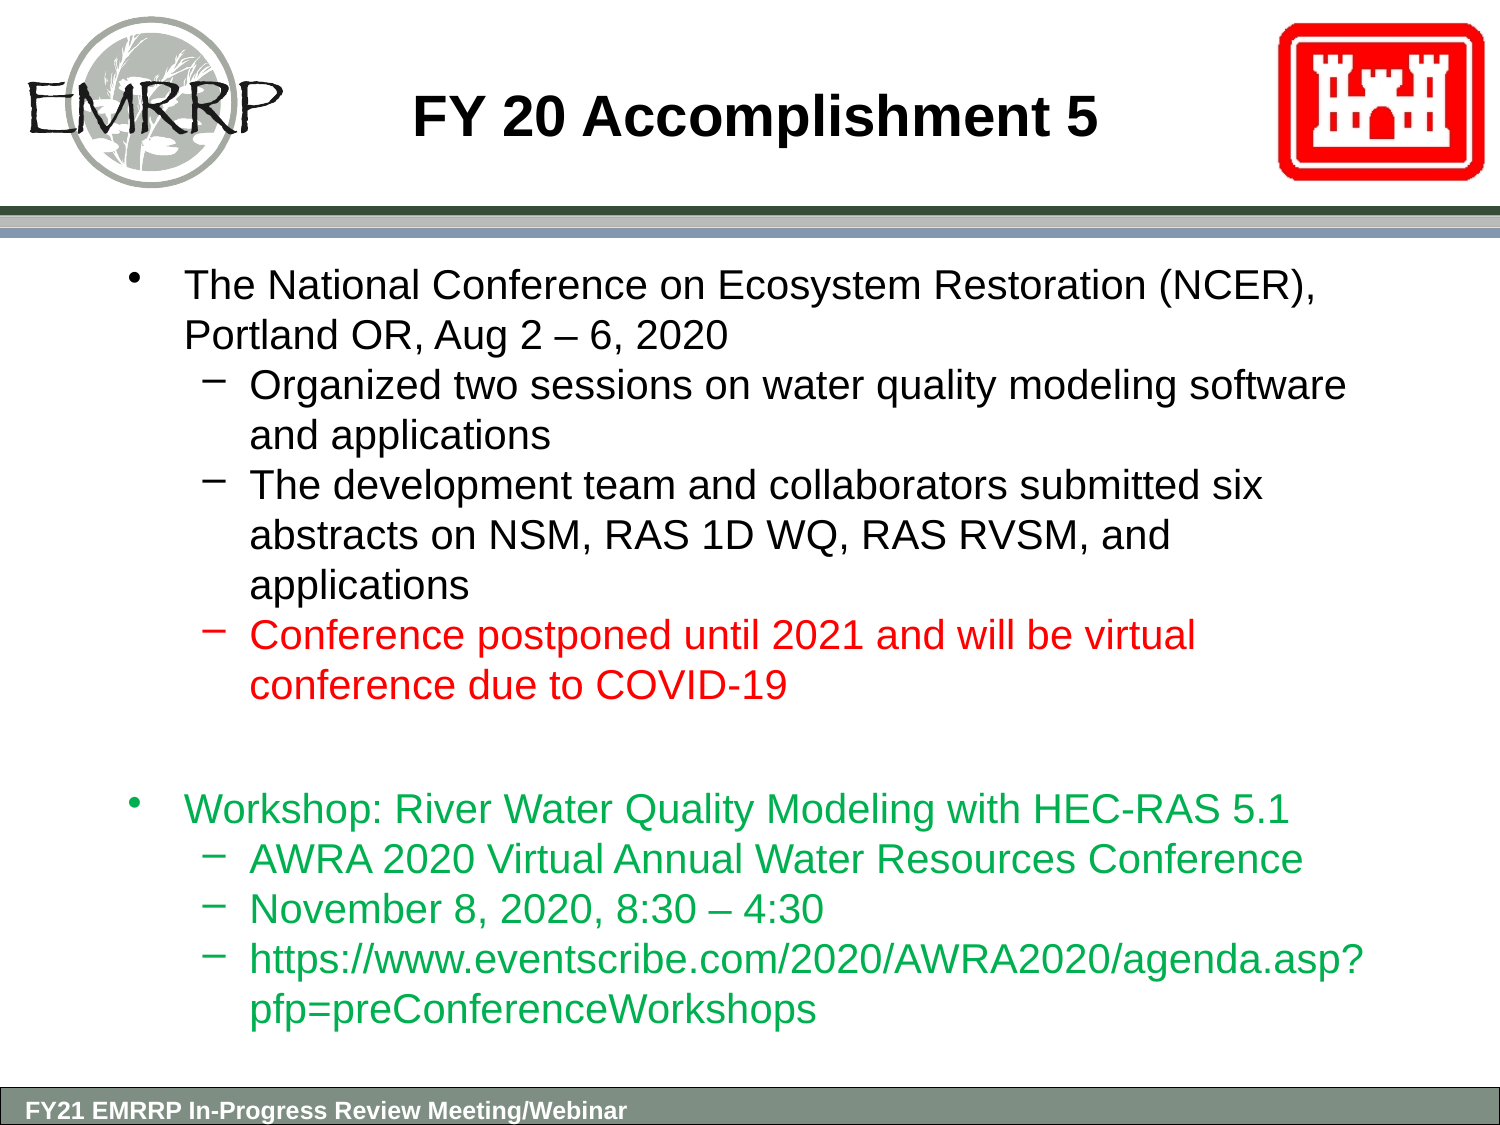

# FY 20 Accomplishment 5
The National Conference on Ecosystem Restoration (NCER), Portland OR, Aug 2 – 6, 2020
Organized two sessions on water quality modeling software and applications
The development team and collaborators submitted six abstracts on NSM, RAS 1D WQ, RAS RVSM, and applications
Conference postponed until 2021 and will be virtual conference due to COVID-19

Workshop: River Water Quality Modeling with HEC-RAS 5.1
AWRA 2020 Virtual Annual Water Resources Conference
November 8, 2020, 8:30 – 4:30
https://www.eventscribe.com/2020/AWRA2020/agenda.asp?pfp=preConferenceWorkshops